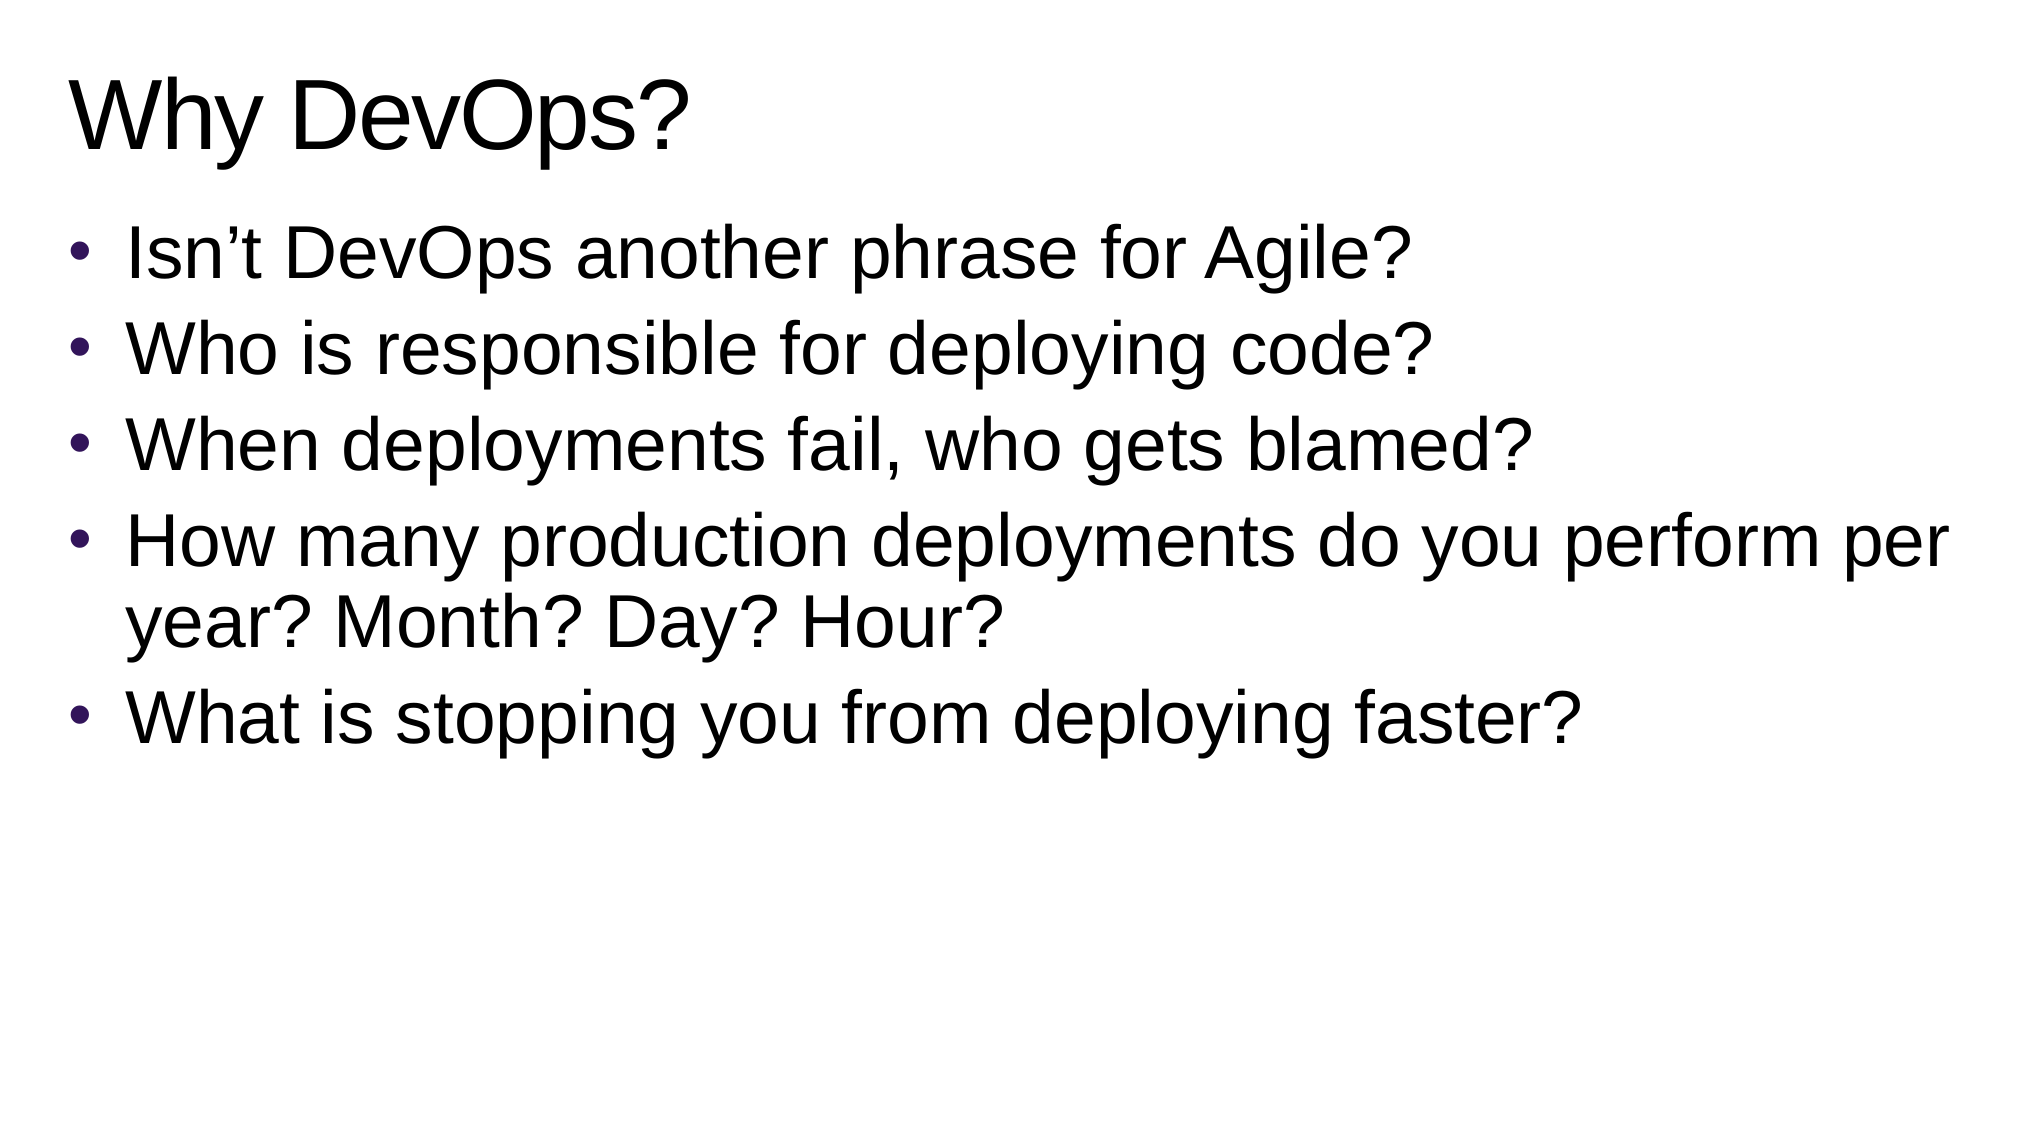

# Why DevOps?
Isn’t DevOps another phrase for Agile?
Who is responsible for deploying code?
When deployments fail, who gets blamed?
How many production deployments do you perform per year? Month? Day? Hour?
What is stopping you from deploying faster?